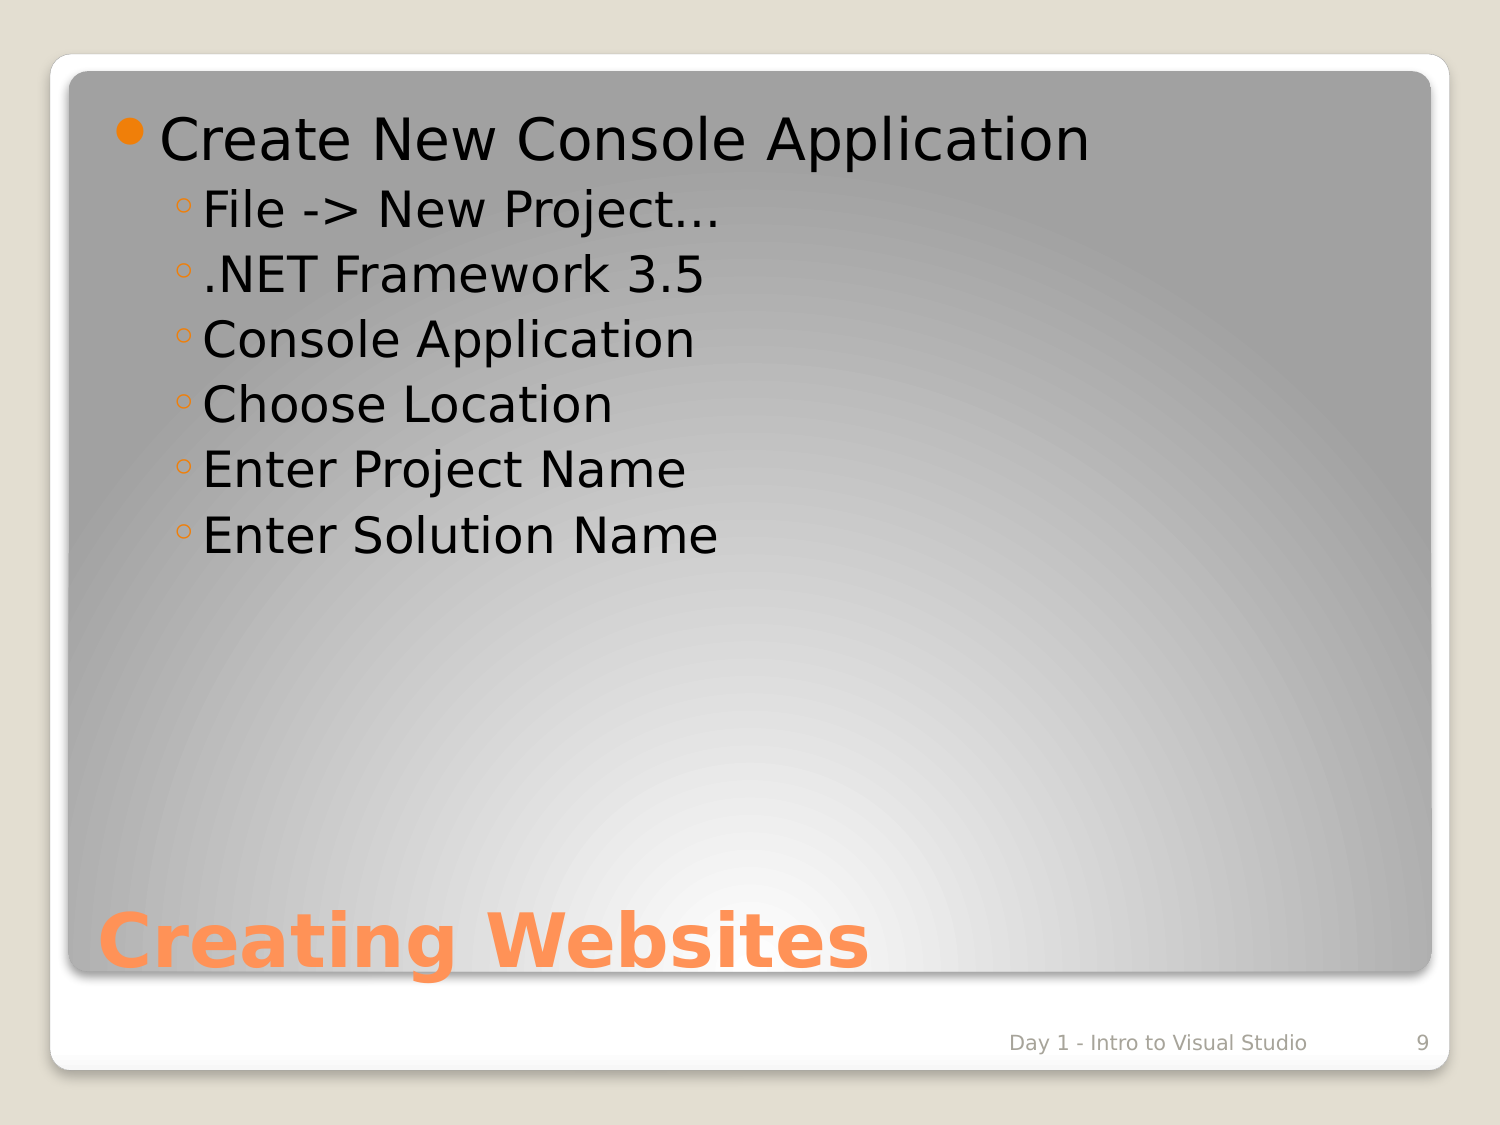

Create New Console Application
File -> New Project...
.NET Framework 3.5
Console Application
Choose Location
Enter Project Name
Enter Solution Name

# Creating Websites
Day 1 - Intro to Visual Studio
9